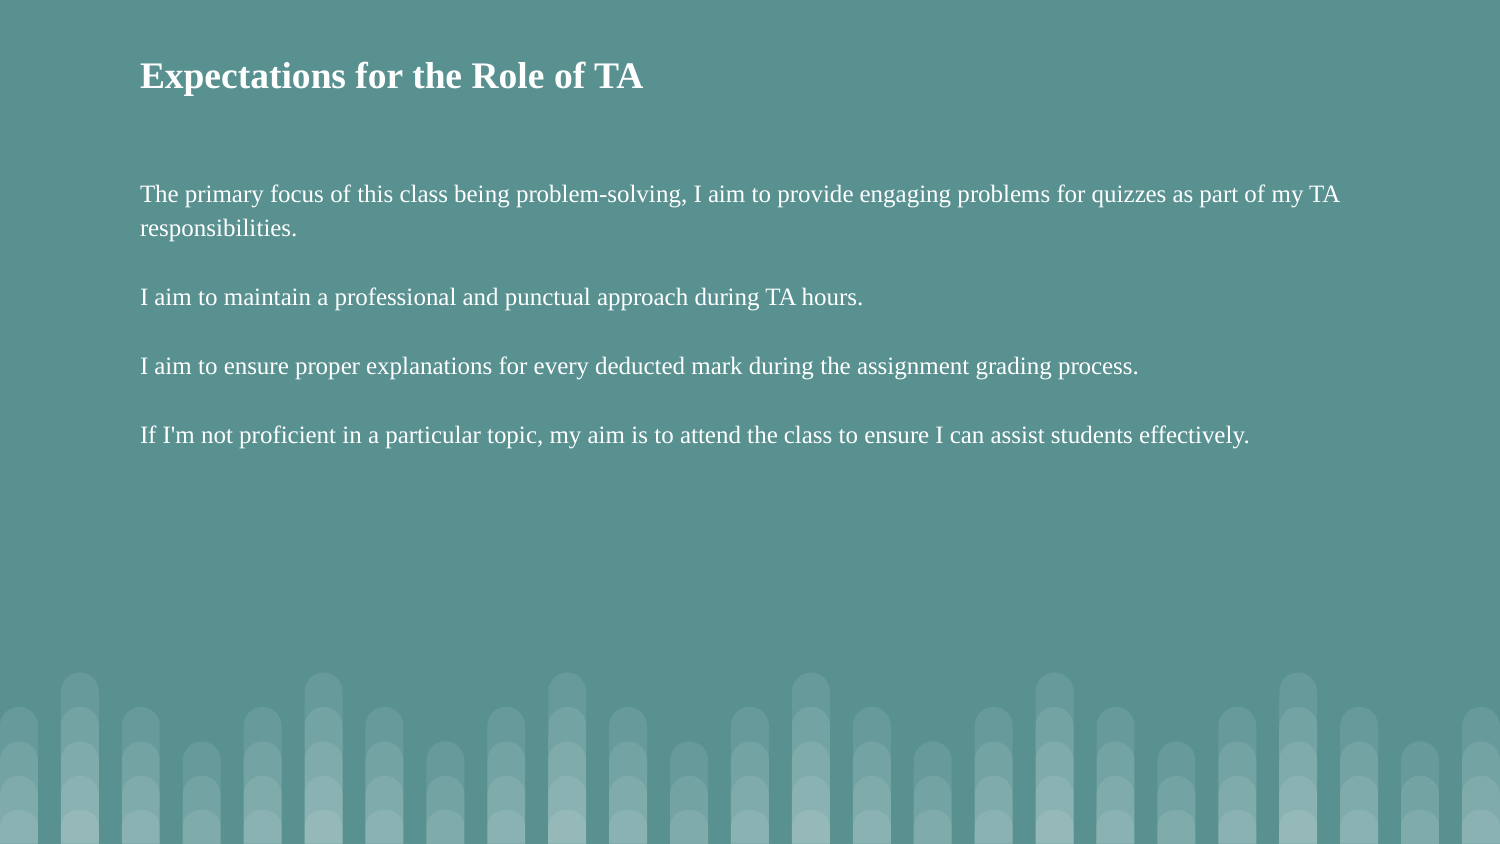

# Expectations for the Role of TA
The primary focus of this class being problem-solving, I aim to provide engaging problems for quizzes as part of my TA responsibilities.

I aim to maintain a professional and punctual approach during TA hours.

I aim to ensure proper explanations for every deducted mark during the assignment grading process.

If I'm not proficient in a particular topic, my aim is to attend the class to ensure I can assist students effectively.